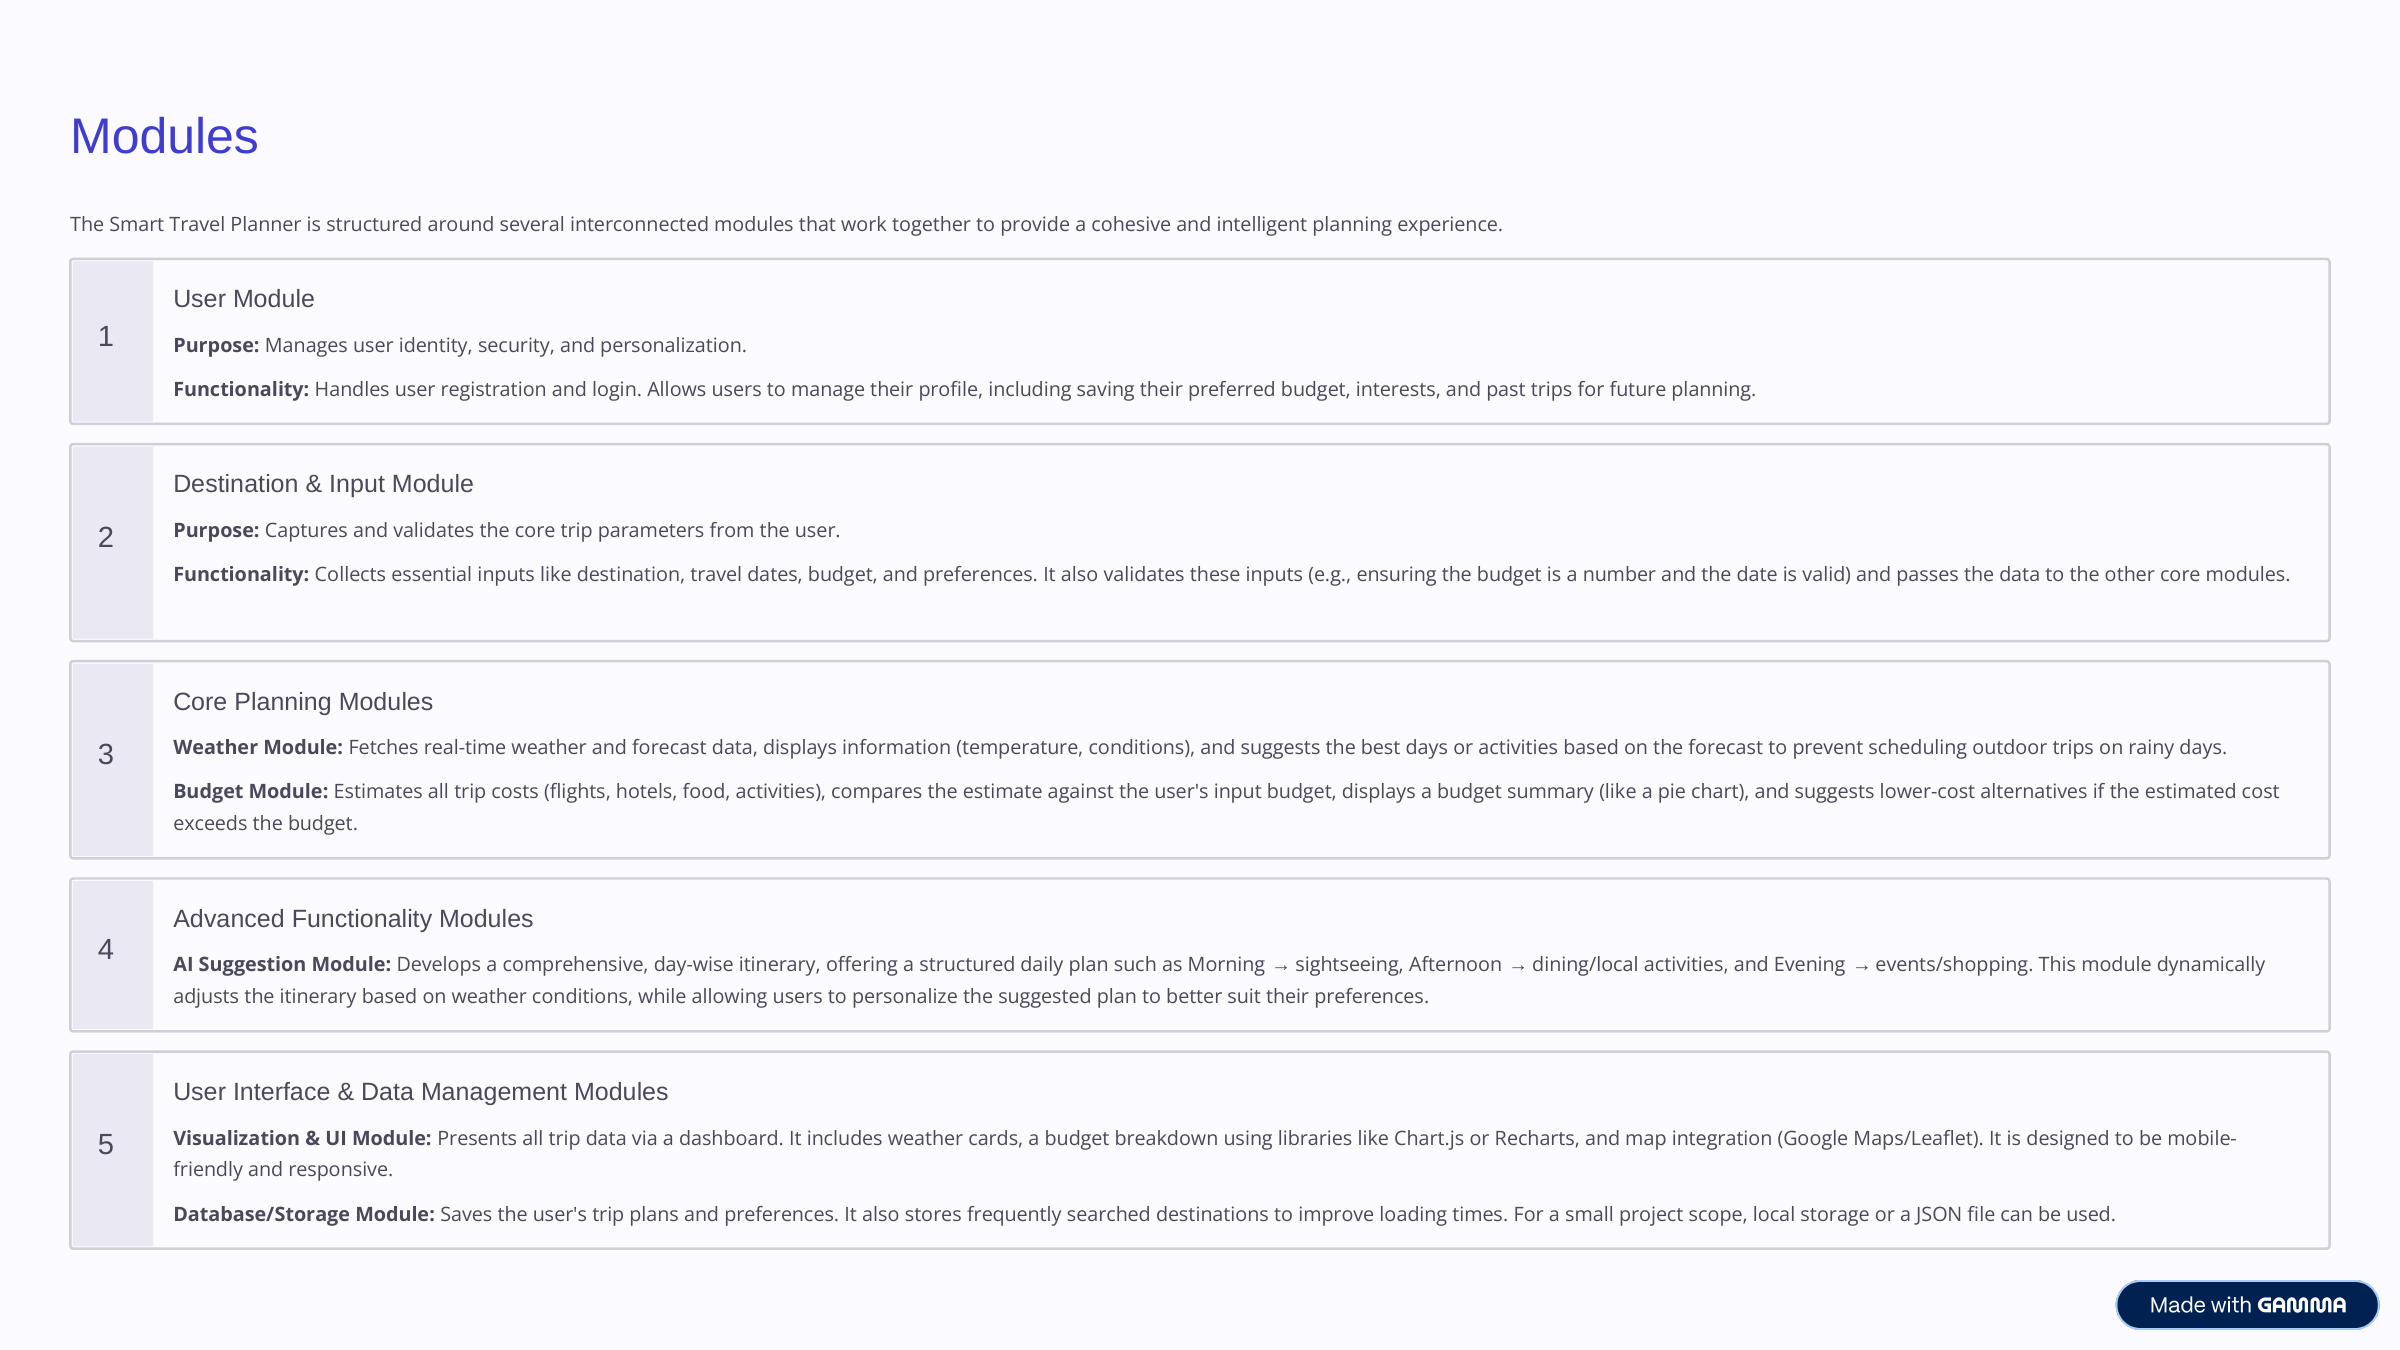

Modules
The Smart Travel Planner is structured around several interconnected modules that work together to provide a cohesive and intelligent planning experience.

User Module
1
Purpose: Manages user identity, security, and personalization.
Functionality: Handles user registration and login. Allows users to manage their profile, including saving their preferred budget, interests, and past trips for future planning.

Destination & Input Module
Purpose: Captures and validates the core trip parameters from the user.
2
Functionality: Collects essential inputs like destination, travel dates, budget, and preferences. It also validates these inputs (e.g., ensuring the budget is a number and the date is valid) and passes the data to the other core modules.

Core Planning Modules
Weather Module: Fetches real-time weather and forecast data, displays information (temperature, conditions), and suggests the best days or activities based on the forecast to prevent scheduling outdoor trips on rainy days.
3
Budget Module: Estimates all trip costs (flights, hotels, food, activities), compares the estimate against the user's input budget, displays a budget summary (like a pie chart), and suggests lower-cost alternatives if the estimated cost exceeds the budget.

Advanced Functionality Modules
4
AI Suggestion Module: Develops a comprehensive, day-wise itinerary, offering a structured daily plan such as Morning → sightseeing, Afternoon → dining/local activities, and Evening → events/shopping. This module dynamically adjusts the itinerary based on weather conditions, while allowing users to personalize the suggested plan to better suit their preferences.

User Interface & Data Management Modules
Visualization & UI Module: Presents all trip data via a dashboard. It includes weather cards, a budget breakdown using libraries like Chart.js or Recharts, and map integration (Google Maps/Leaflet). It is designed to be mobile-friendly and responsive.
5
Database/Storage Module: Saves the user's trip plans and preferences. It also stores frequently searched destinations to improve loading times. For a small project scope, local storage or a JSON file can be used.